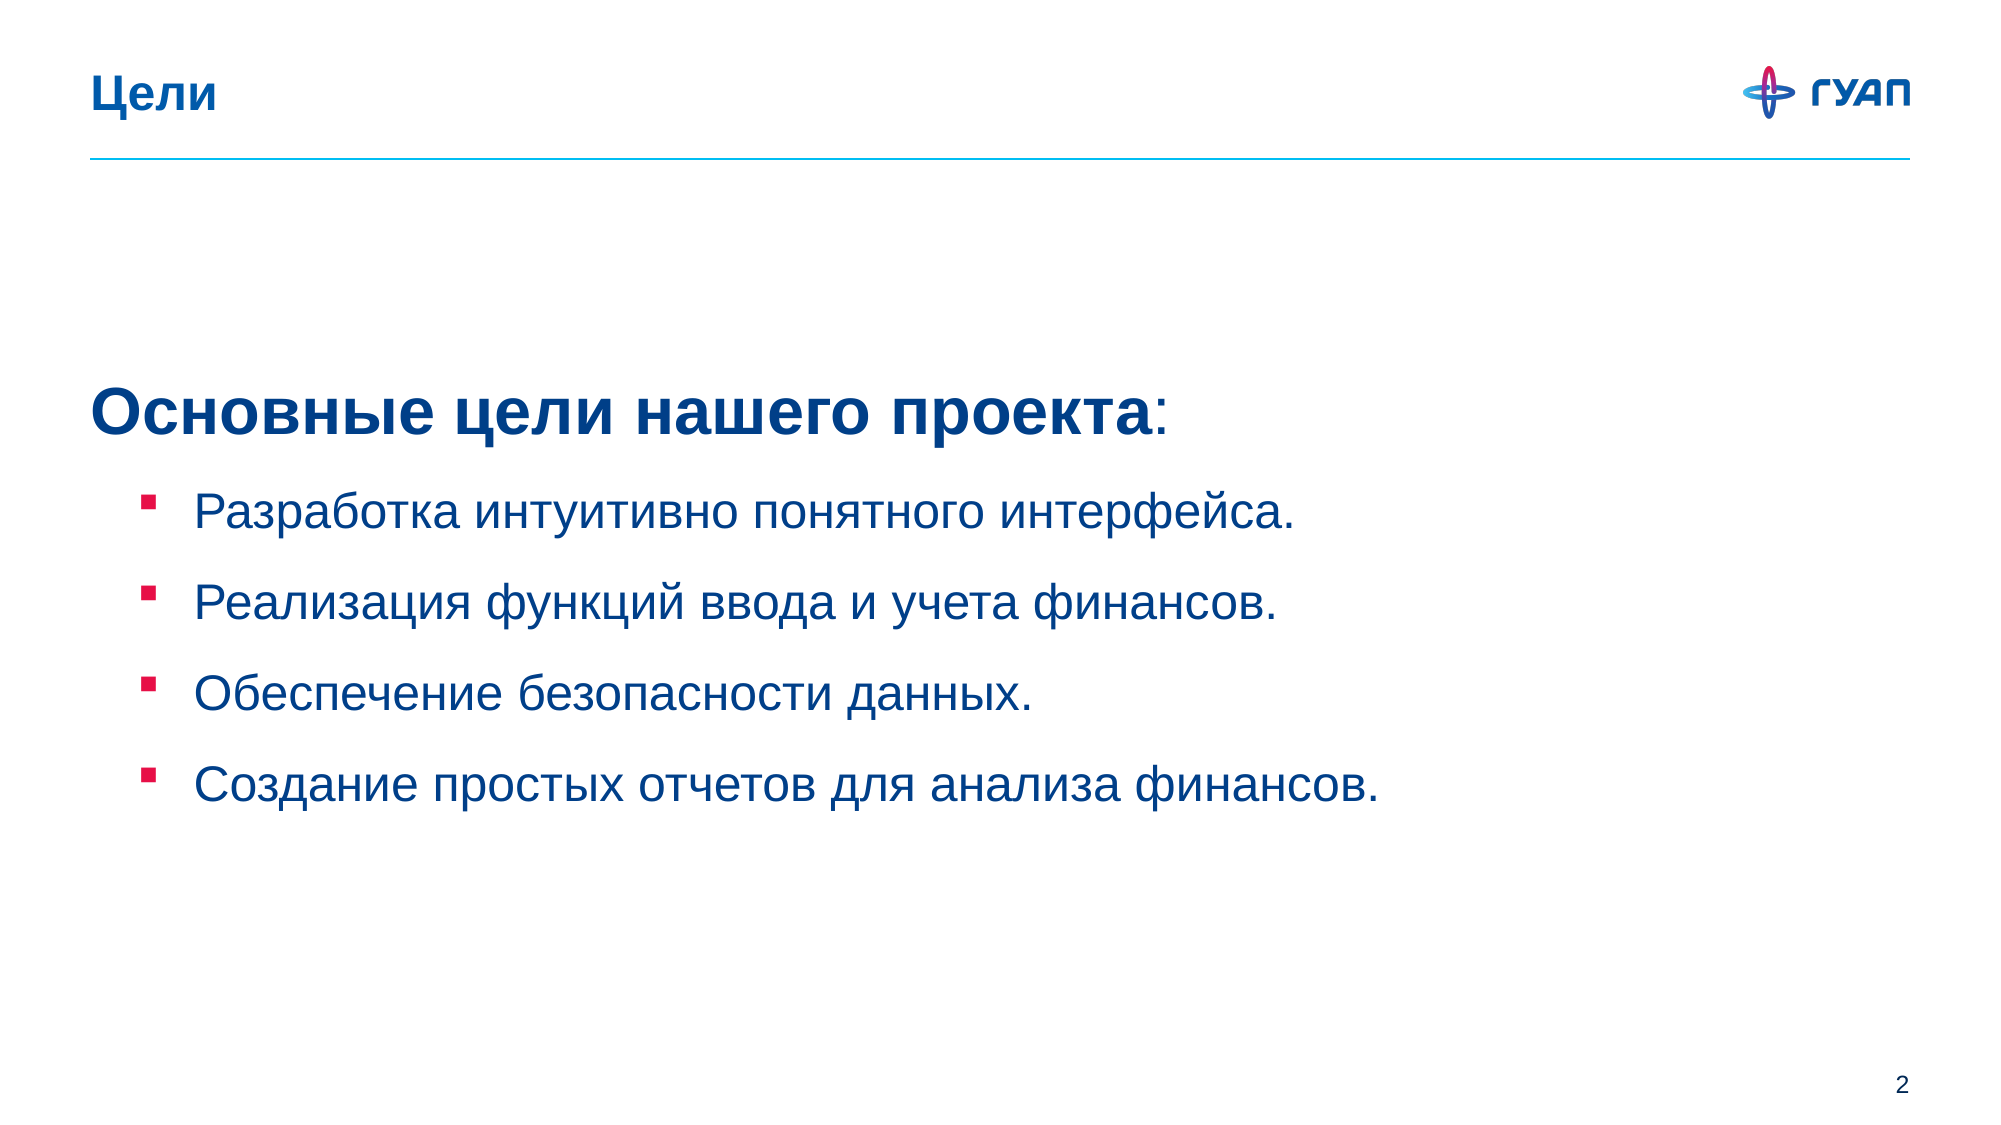

# Цели

Основные цели нашего проекта:
Разработка интуитивно понятного интерфейса.
Реализация функций ввода и учета финансов.
Обеспечение безопасности данных.
Создание простых отчетов для анализа финансов.